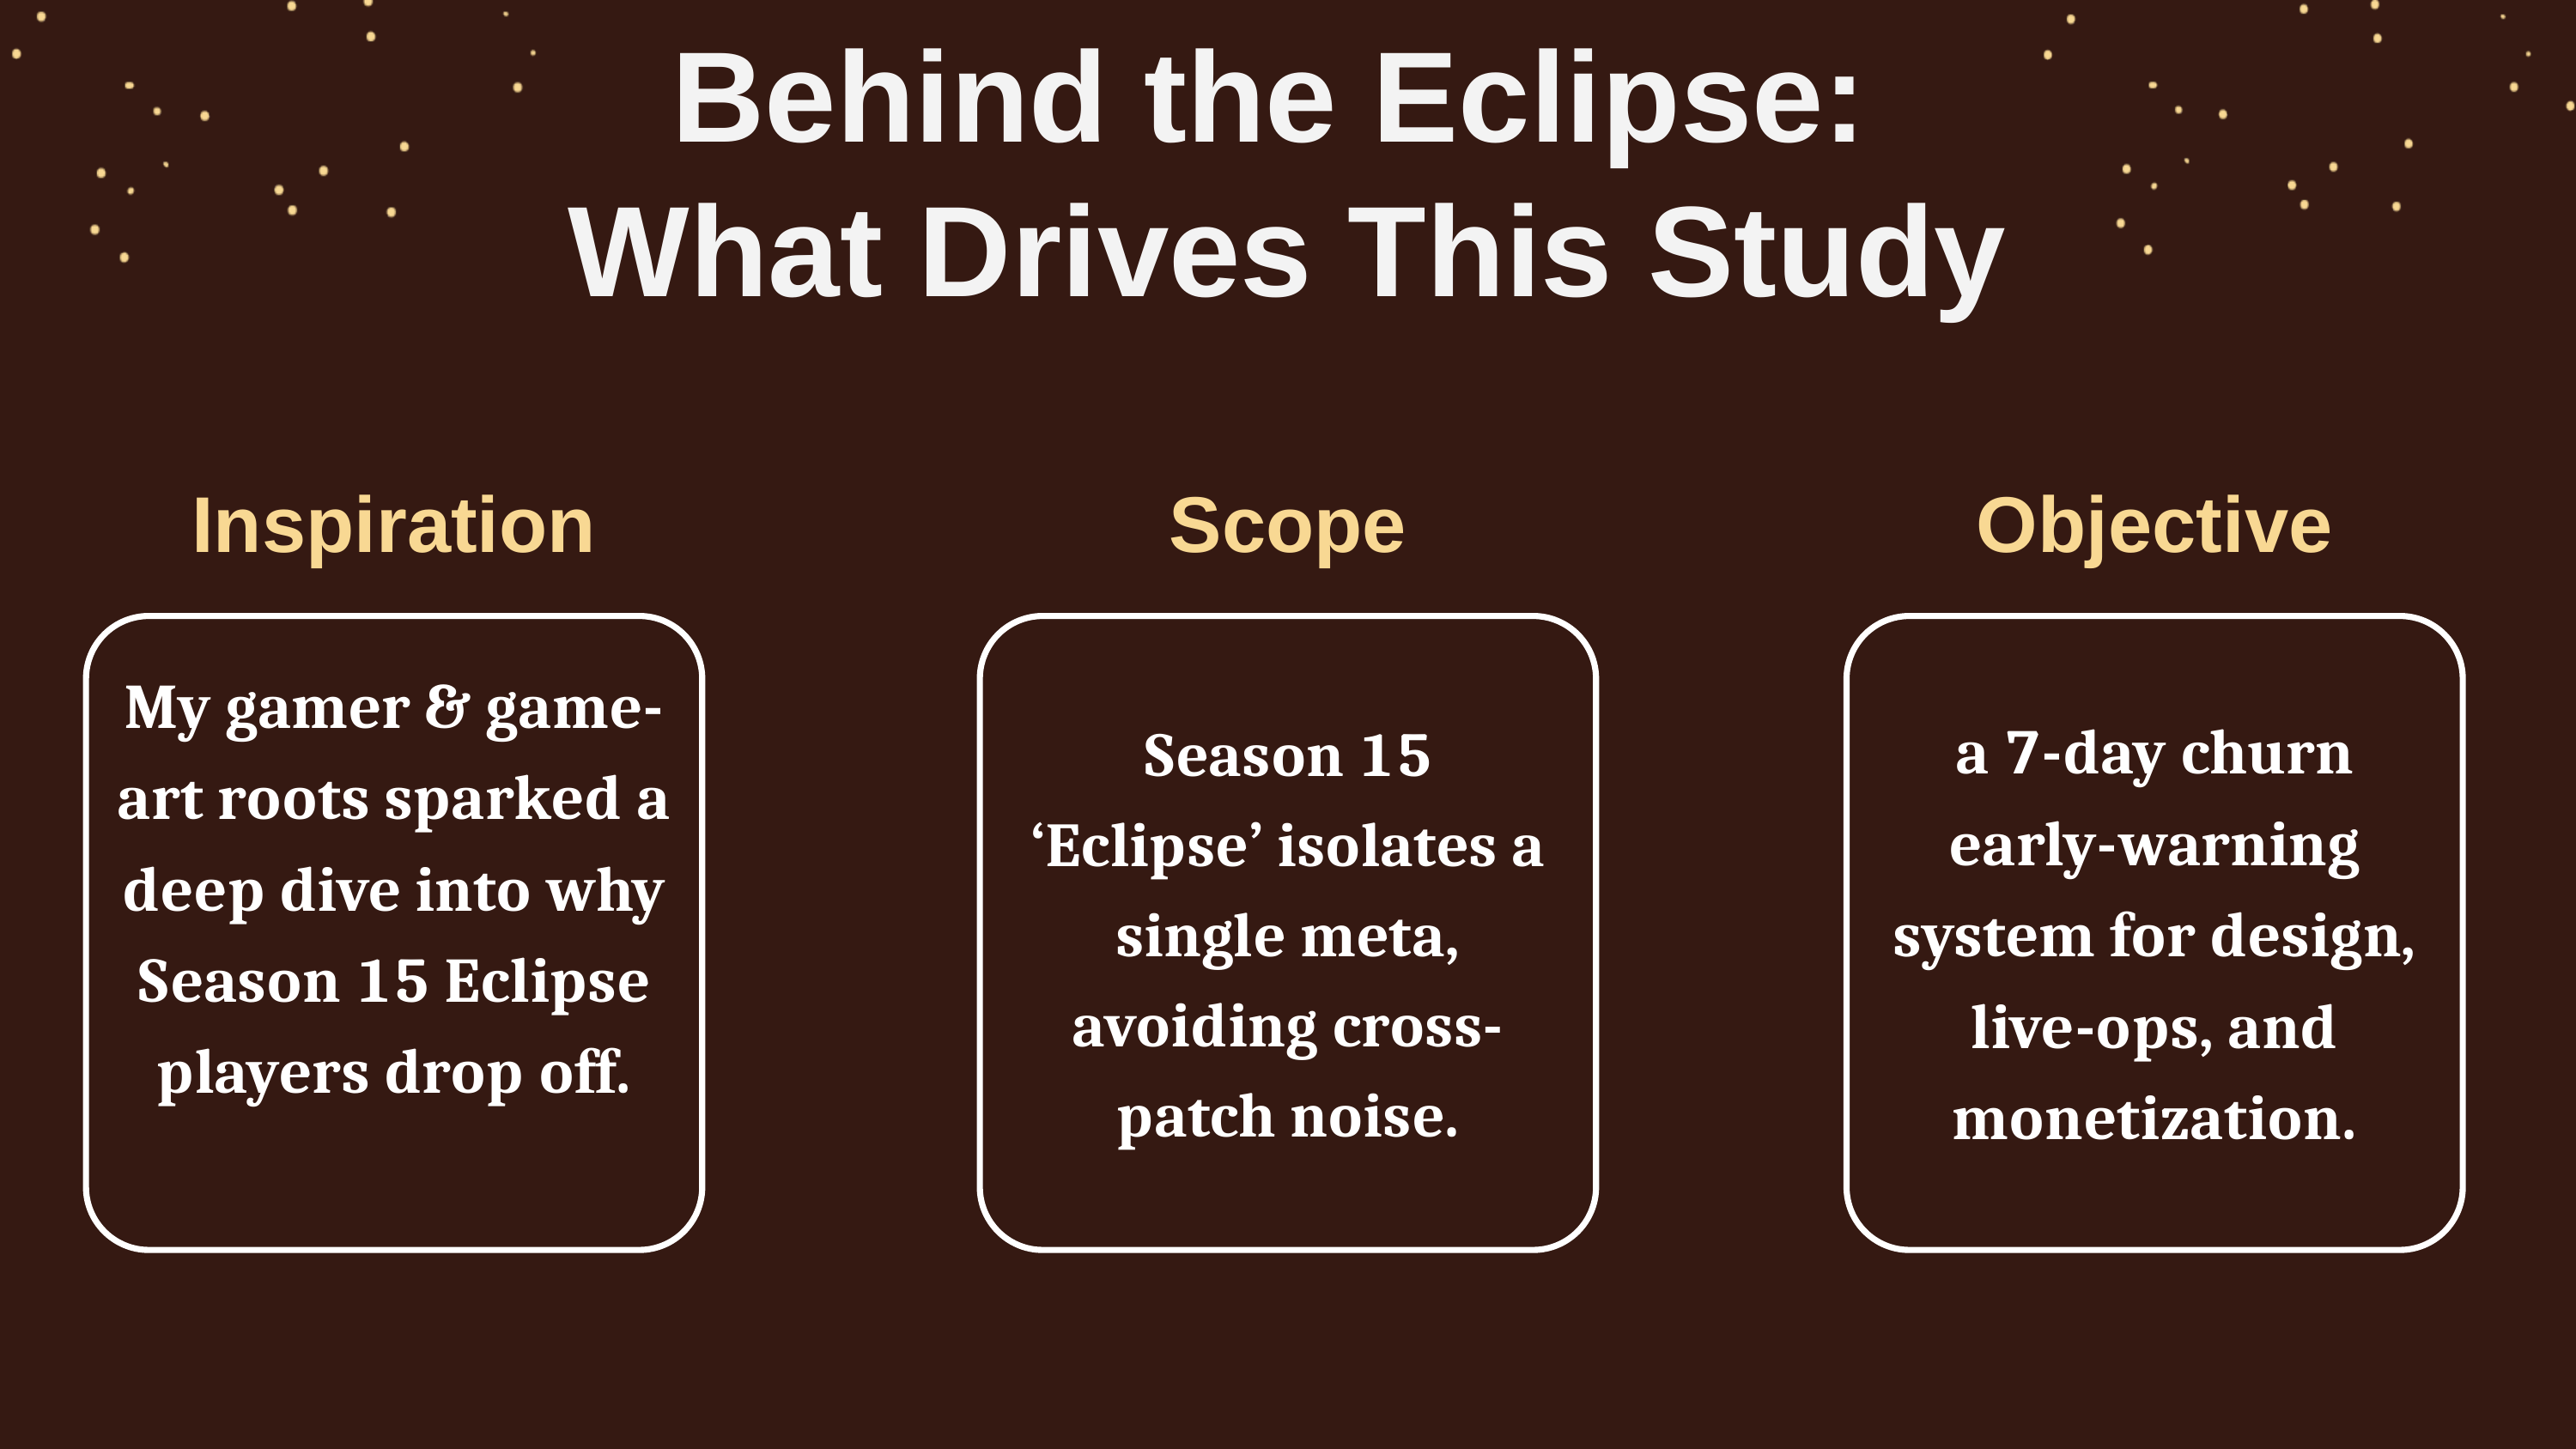

Behind the Eclipse:
What Drives This Study

Inspiration
Scope
Objective

a 7-day churn early-warning system for design, live-ops, and monetization.

My gamer & game-art roots sparked a deep dive into why Season 15 Eclipse players drop off.

Season 15 ‘Eclipse’ isolates a single meta, avoiding cross-patch noise.